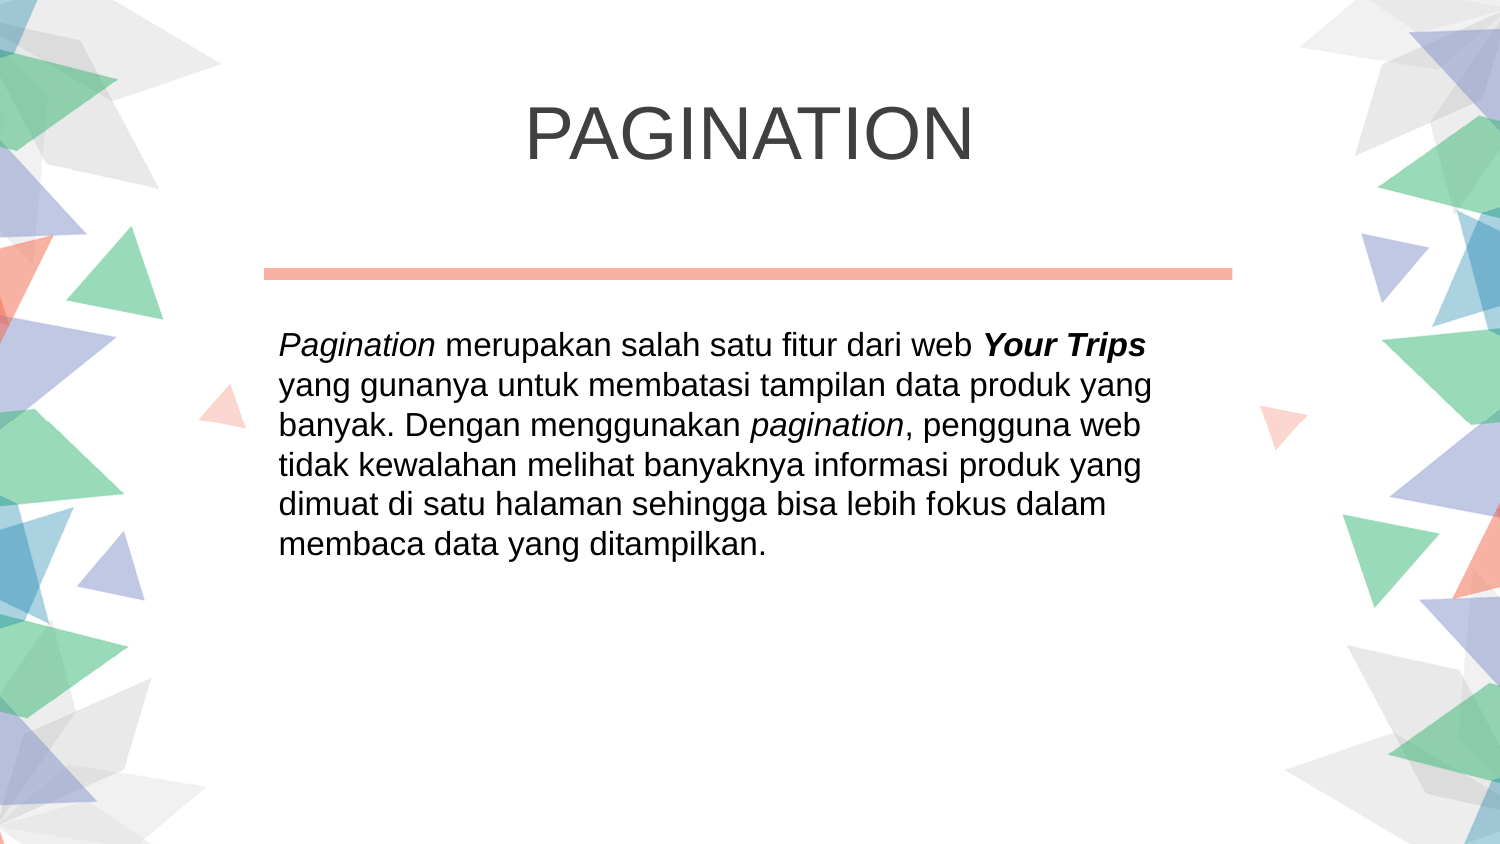

PAGINATION

Pagination merupakan salah satu fitur dari web Your Trips
yang gunanya untuk membatasi tampilan data produk yang
banyak. Dengan menggunakan pagination, pengguna web
tidak kewalahan melihat banyaknya informasi produk yang
dimuat di satu halaman sehingga bisa lebih fokus dalam
membaca data yang ditampilkan.